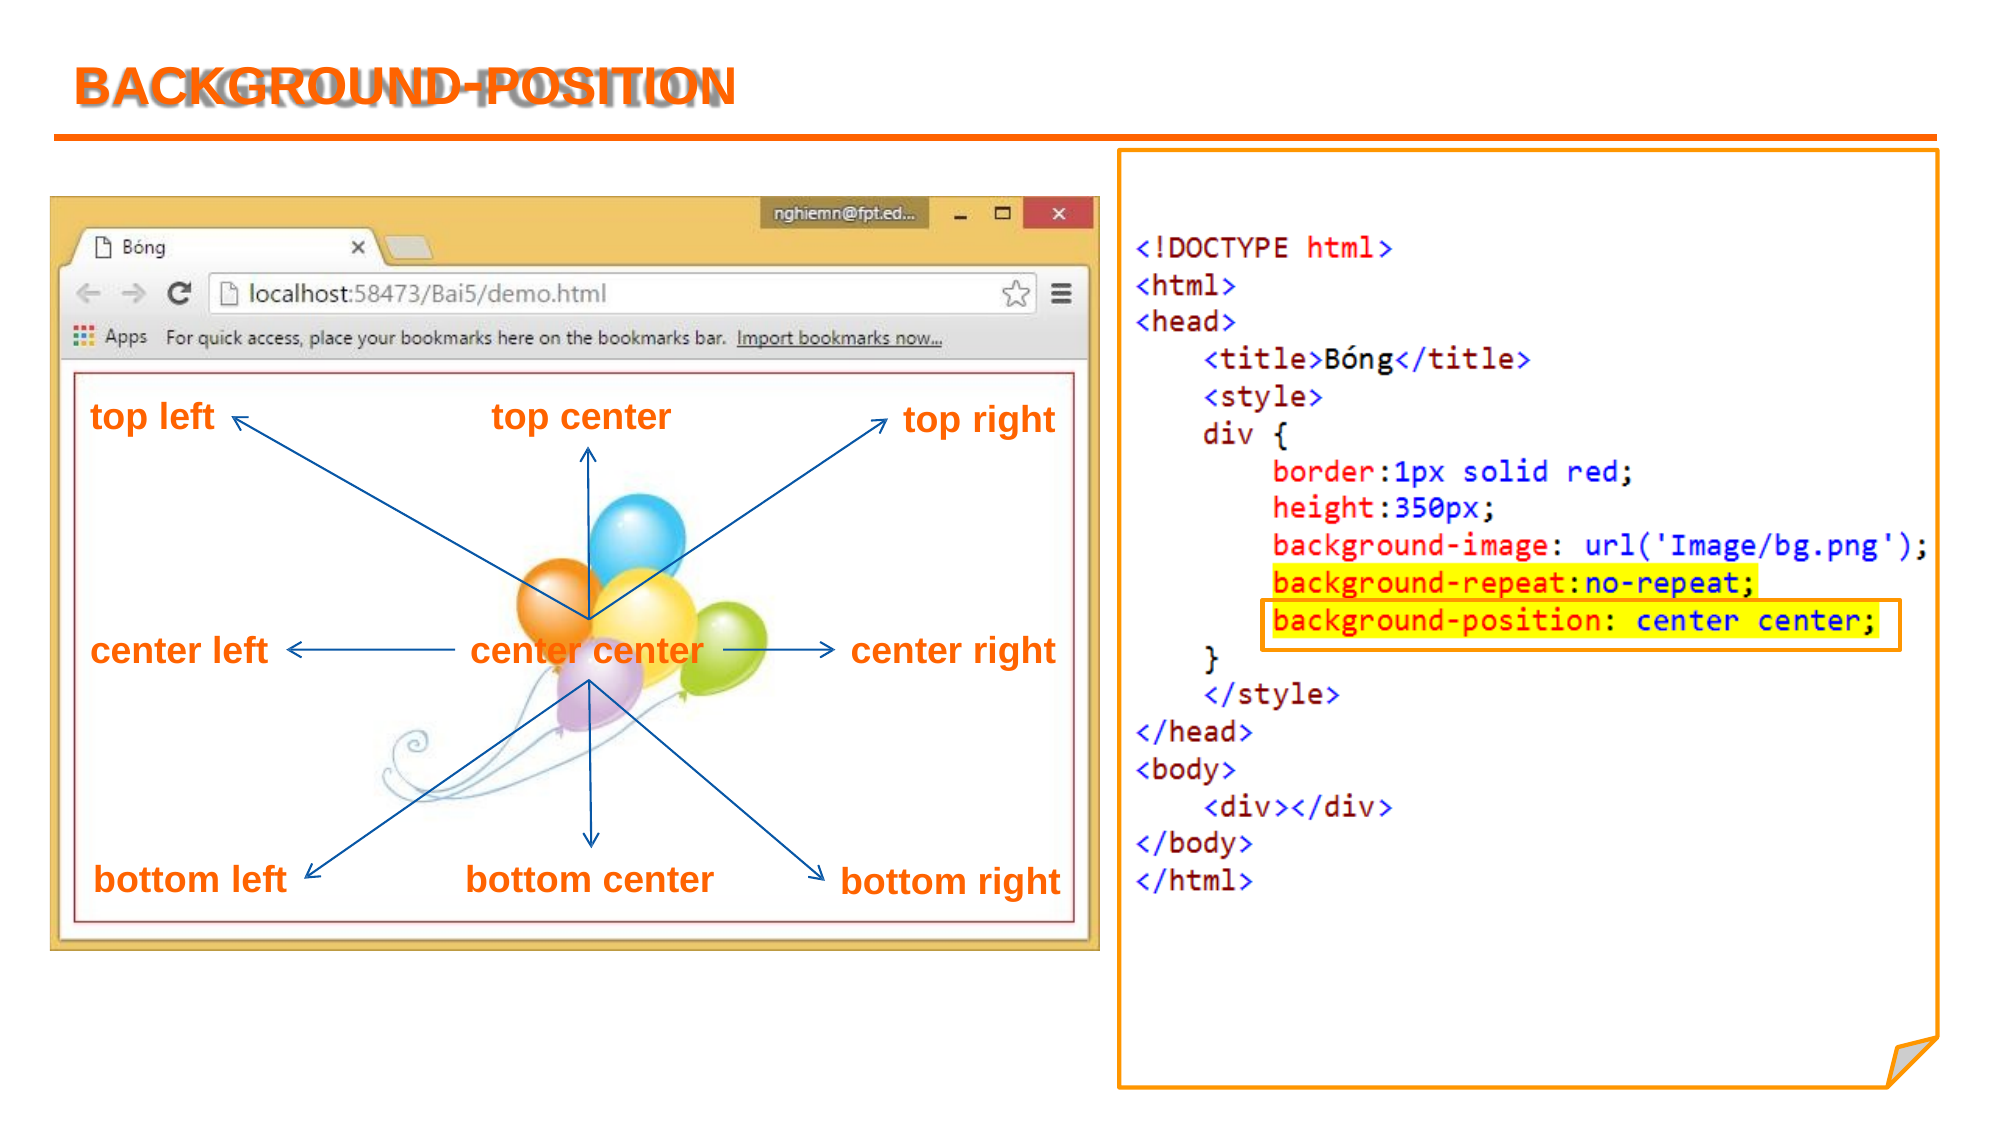

# BACKGROUND-POSITION

top left
top center
top right

center left
center center
center right

bottom left
bottom center
bottom right